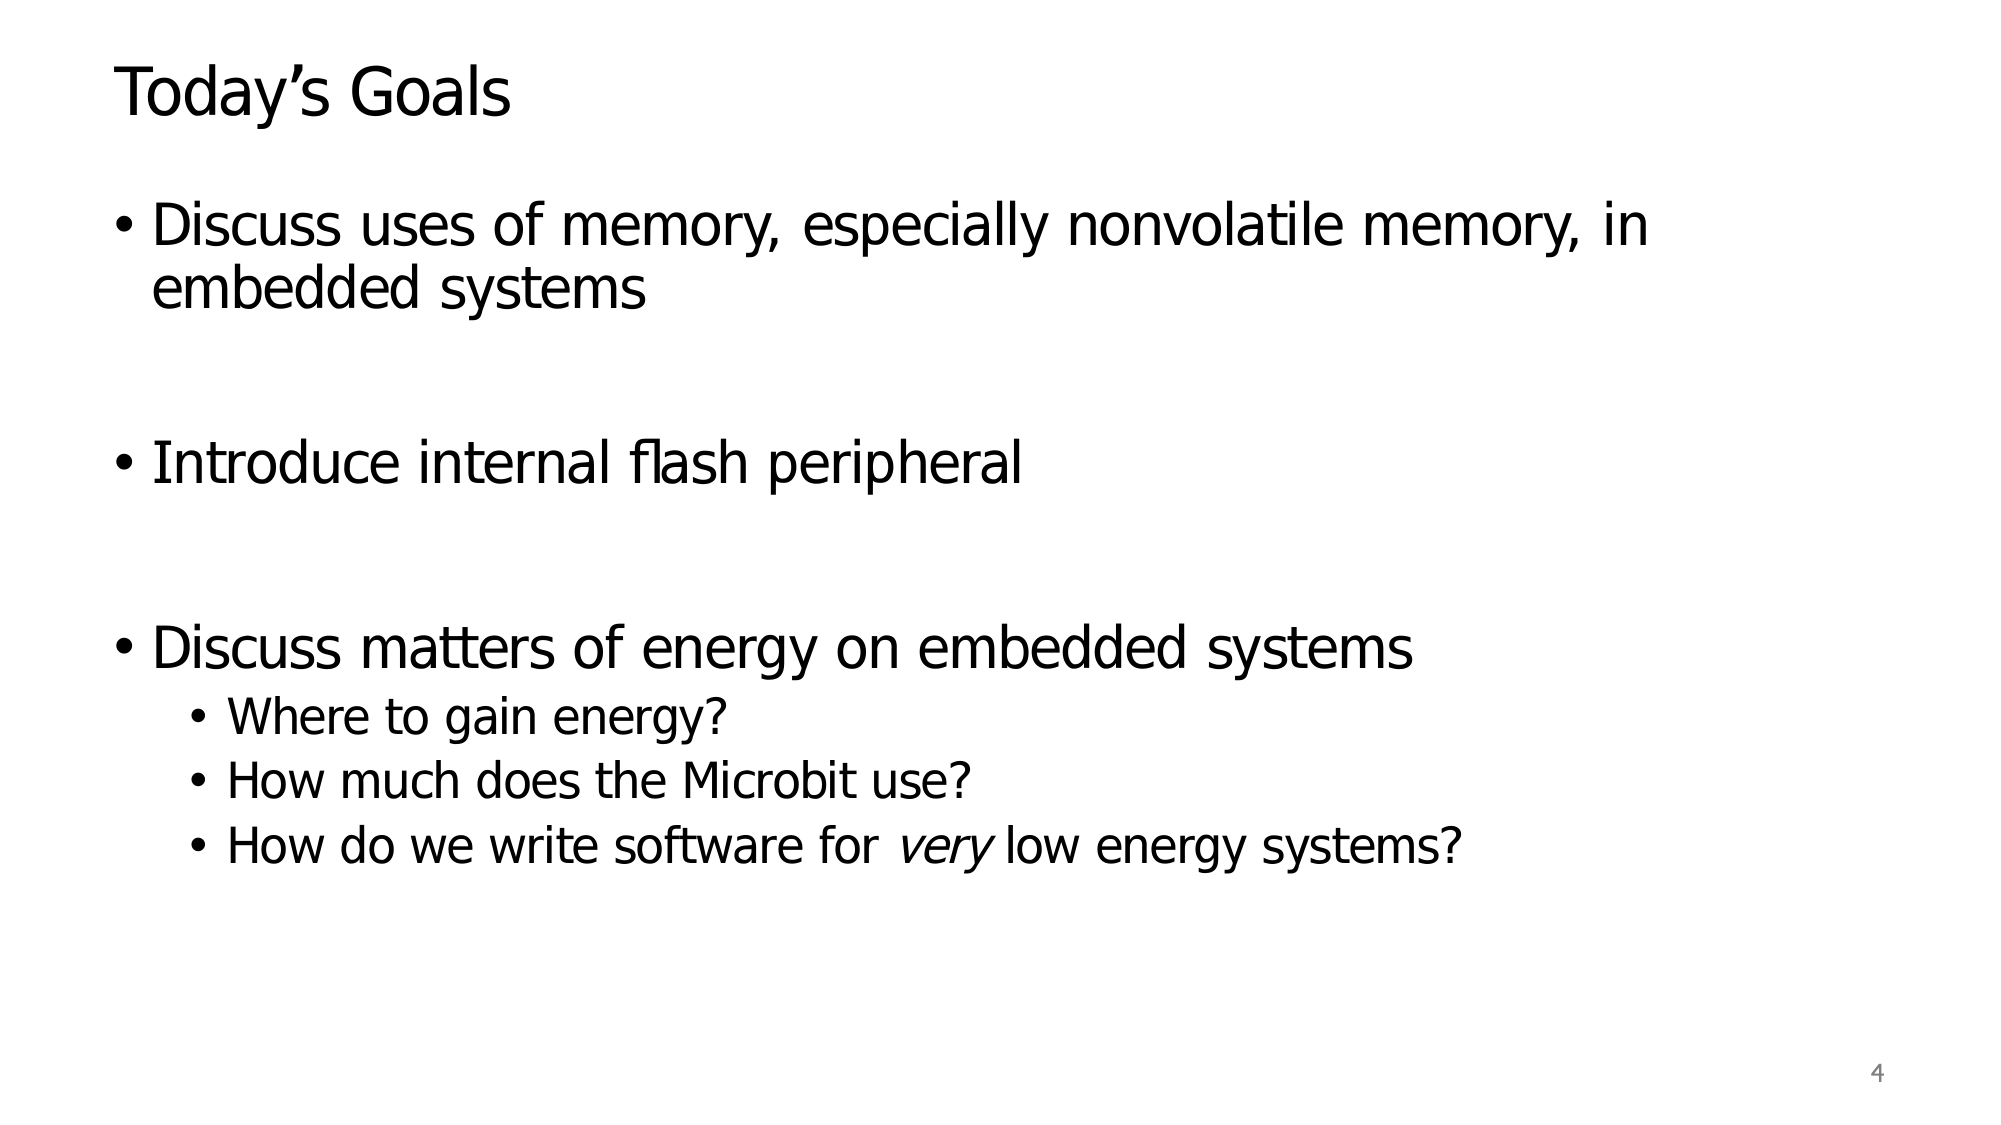

# Today’s Goals
Discuss uses of memory, especially nonvolatile memory, in embedded systems

Introduce internal flash peripheral

Discuss matters of energy on embedded systems
Where to gain energy?
How much does the Microbit use?
How do we write software for very low energy systems?
4